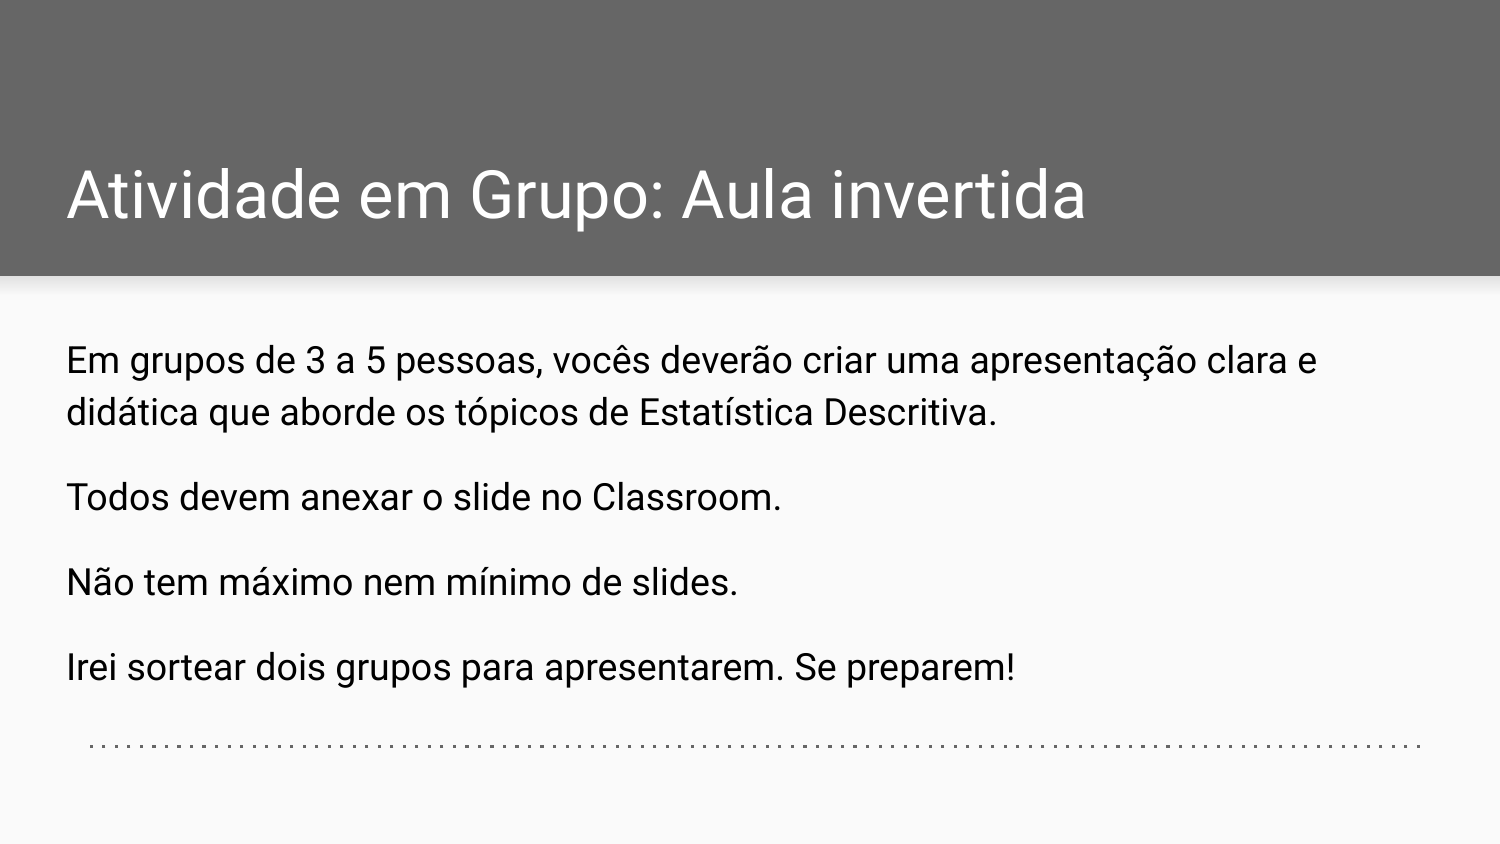

# Atividade em Grupo: Aula invertida
Em grupos de 3 a 5 pessoas, vocês deverão criar uma apresentação clara e didática que aborde os tópicos de Estatística Descritiva.
Todos devem anexar o slide no Classroom.
Não tem máximo nem mínimo de slides.
Irei sortear dois grupos para apresentarem. Se preparem!